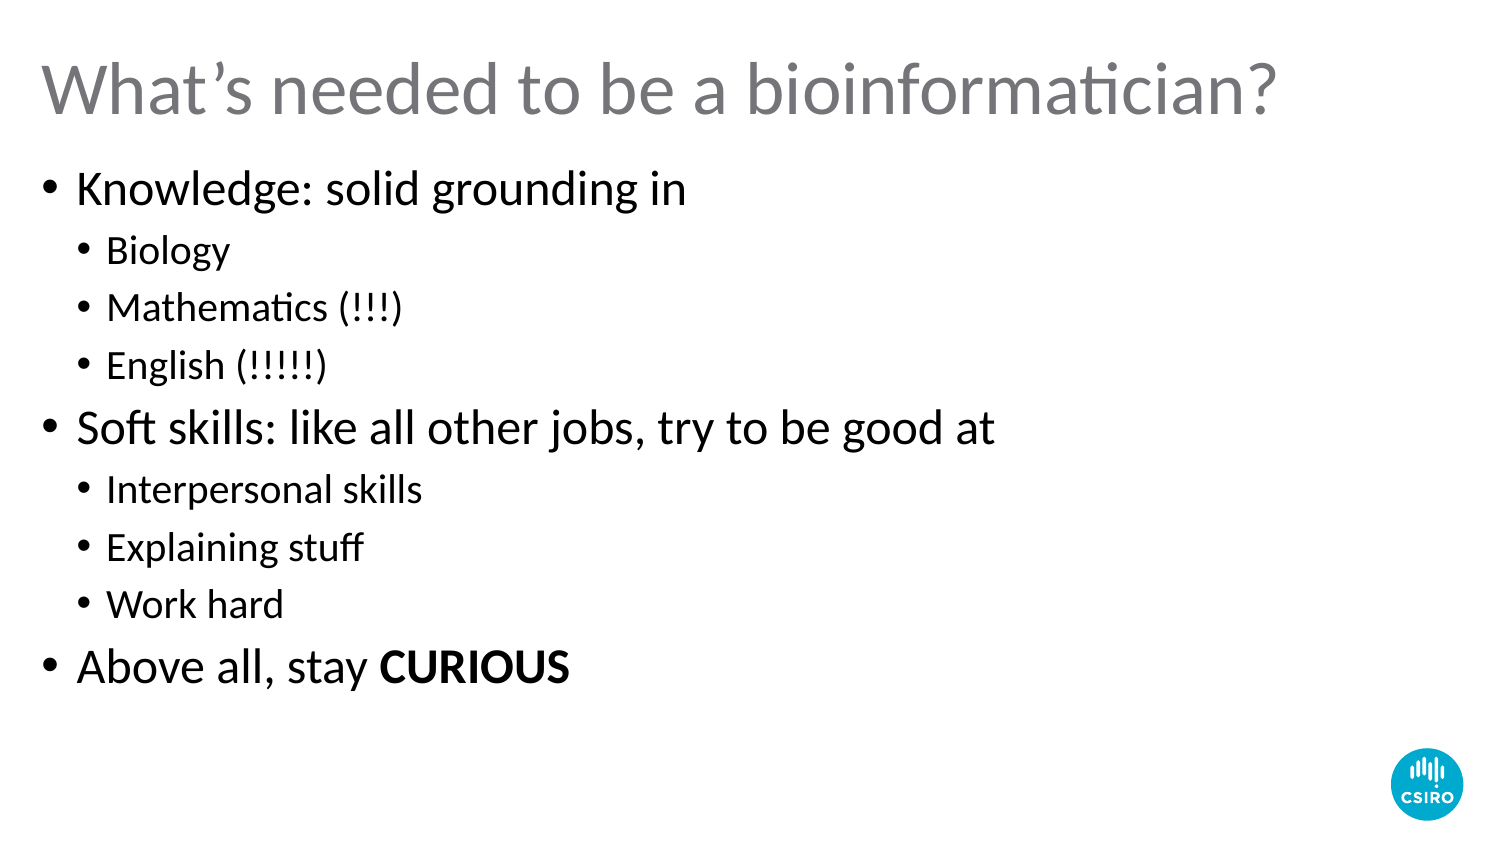

# What’s needed to be a bioinformatician?
Knowledge: solid grounding in
Biology
Mathematics (!!!)
English (!!!!!)
Soft skills: like all other jobs, try to be good at
Interpersonal skills
Explaining stuff
Work hard
Above all, stay CURIOUS